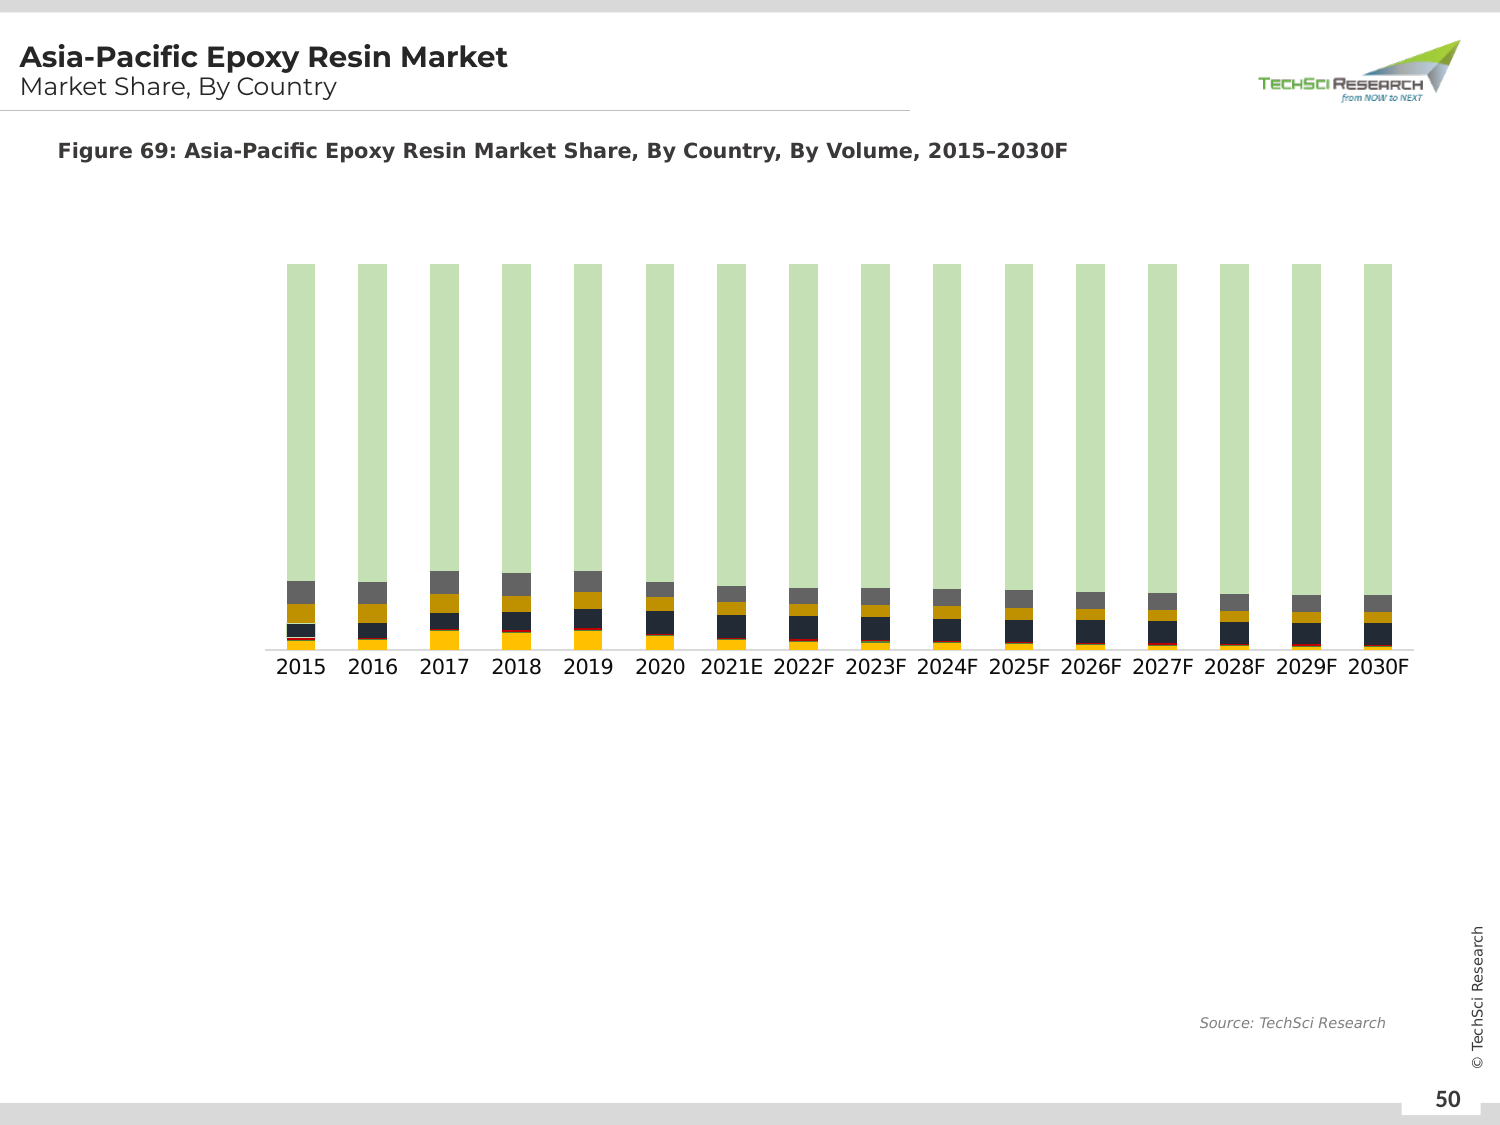

Asia-Pacific Epoxy Resin Market
Market Share, By Country
Figure 69: Asia-Pacific Epoxy Resin Market Share, By Country, By Volume, 2015–2030F

### Chart

| Category | Rest of APAC | Singapore | Australia | India | Japan | Taiwan | China |
|---|---|---|---|---|---|---|---|
| 2015 | 0.022867530106942535 | 0.0037238176277184613 | 0.005646412656594576 | 0.03748051772367582 | 0.04877573699112753 | 0.06013164647770109 | 0.82137433841624 |
| 2016 | 0.025727889525466452 | 0.0032638061498704006 | 0.0033636517051121697 | 0.038057075308983536 | 0.04809356156108667 | 0.05842534717555556 | 0.8230686685739251 |
| 2017 | 0.049233430535418954 | 0.0027517653705848824 | 0.0032257317232174975 | 0.04161309954136752 | 0.04762190677381383 | 0.06072353172957234 | 0.794830534326025 |
| 2018 | 0.04568156953507785 | 0.002178860015229799 | 0.004145717386749742 | 0.045812648800597315 | 0.04310891796703479 | 0.05929549645446376 | 0.7997767898408468 |
| 2019 | 0.04892716331791702 | 0.003141246046698653 | 0.00395219108195688 | 0.049758837183489946 | 0.044597436252835444 | 0.054426912736810024 | 0.7951962133802921 |
| 2020 | 0.035839962220991284 | 0.0028307175140556444 | 0.003839774545879896 | 0.058878388509862656 | 0.03505312323517266 | 0.04084359254744201 | 0.8227144414265959 |
| 2021E | 0.024894257567117384 | 0.0027939547671611497 | 0.0034650579176329355 | 0.059281539580343975 | 0.034136580475949634 | 0.04019797321876446 | 0.8352306364730304 |
| 2022F | 0.02186824300668233 | 0.0027885163086750725 | 0.003324071789982479 | 0.05923817827803388 | 0.032687805350480895 | 0.04078715364714552 | 0.8393060316189999 |
| 2023F | 0.019450236259859977 | 0.0027942795471899108 | 0.0032347973961572352 | 0.05886317503972203 | 0.031931904856778756 | 0.04315477287242518 | 0.8405708340278668 |
| 2024F | 0.017248049868651694 | 0.002804051658515847 | 0.003174820113320302 | 0.058167548853789136 | 0.03157839907177435 | 0.04477258981023565 | 0.842254540623713 |
| 2025F | 0.015129148034156215 | 0.002844903400115035 | 0.0031250378057530045 | 0.057681680330377495 | 0.030788867411173516 | 0.04500427321076838 | 0.8454260898076564 |
| 2026F | 0.013321518713611535 | 0.00290378307070197 | 0.0030867263282727316 | 0.05725695891682184 | 0.030182382755506405 | 0.044494918334339786 | 0.8487537118807457 |
| 2027F | 0.011403408613500532 | 0.0029363259591504045 | 0.0030368807940812353 | 0.056791437935340264 | 0.029694987103407153 | 0.04419611505417423 | 0.8519408445403462 |
| 2028F | 0.009516419565169909 | 0.002975014007932945 | 0.00299436947022392 | 0.05623758448740881 | 0.029270900703087775 | 0.044119554037284466 | 0.8548861577288921 |
| 2029F | 0.008417043148150283 | 0.003019205181110235 | 0.002960225556223957 | 0.0556706860003525 | 0.028945427053736313 | 0.04414151955561608 | 0.8568458935048107 |
| 2030F | 0.00736890713227023 | 0.0030783885970478413 | 0.0029350660223370763 | 0.05546616955867474 | 0.028726801778919776 | 0.04426754143923969 | 0.8581571254715107 |
Source: TechSci Research